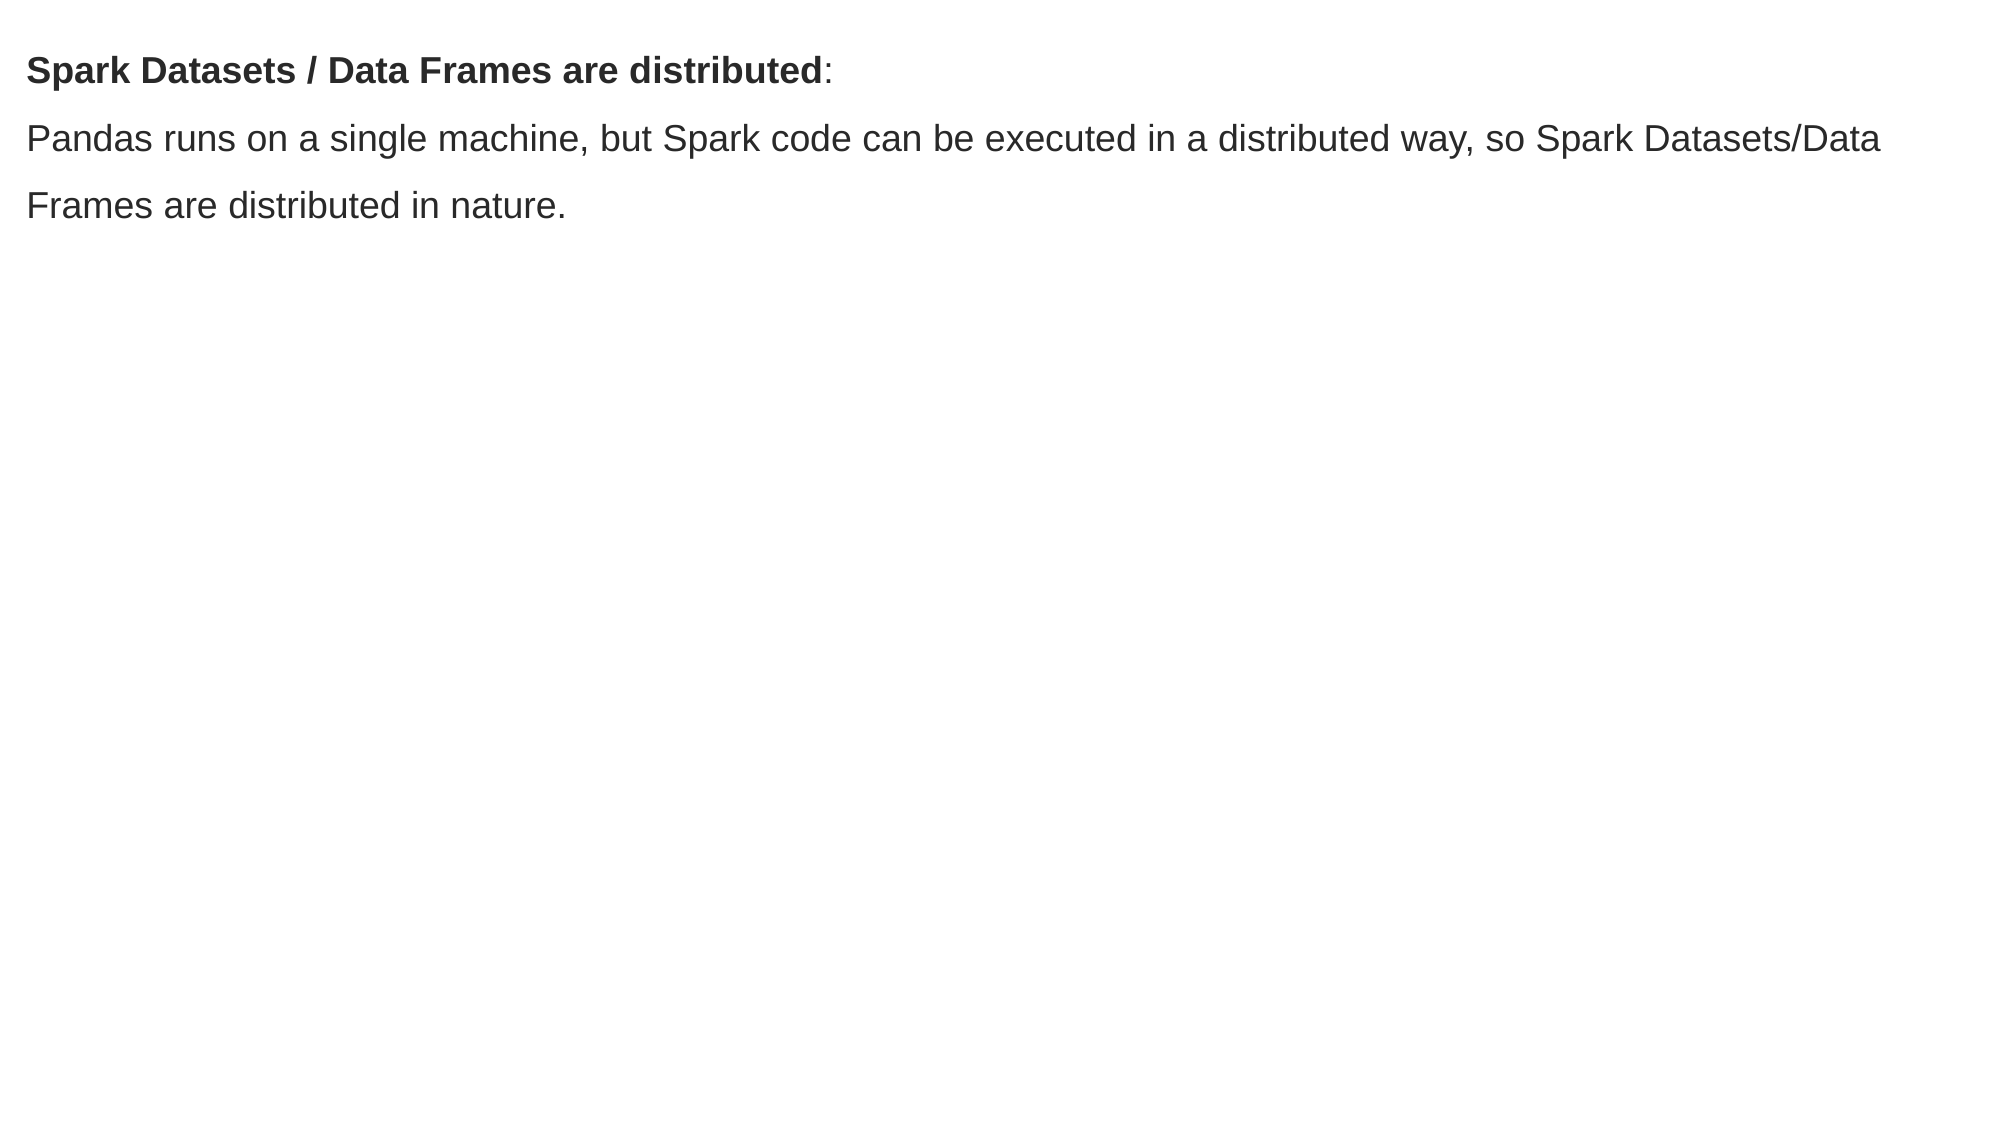

Spark Datasets / Data Frames are distributed:
Pandas runs on a single machine, but Spark code can be executed in a distributed way, so Spark Datasets/Data Frames are distributed in nature.